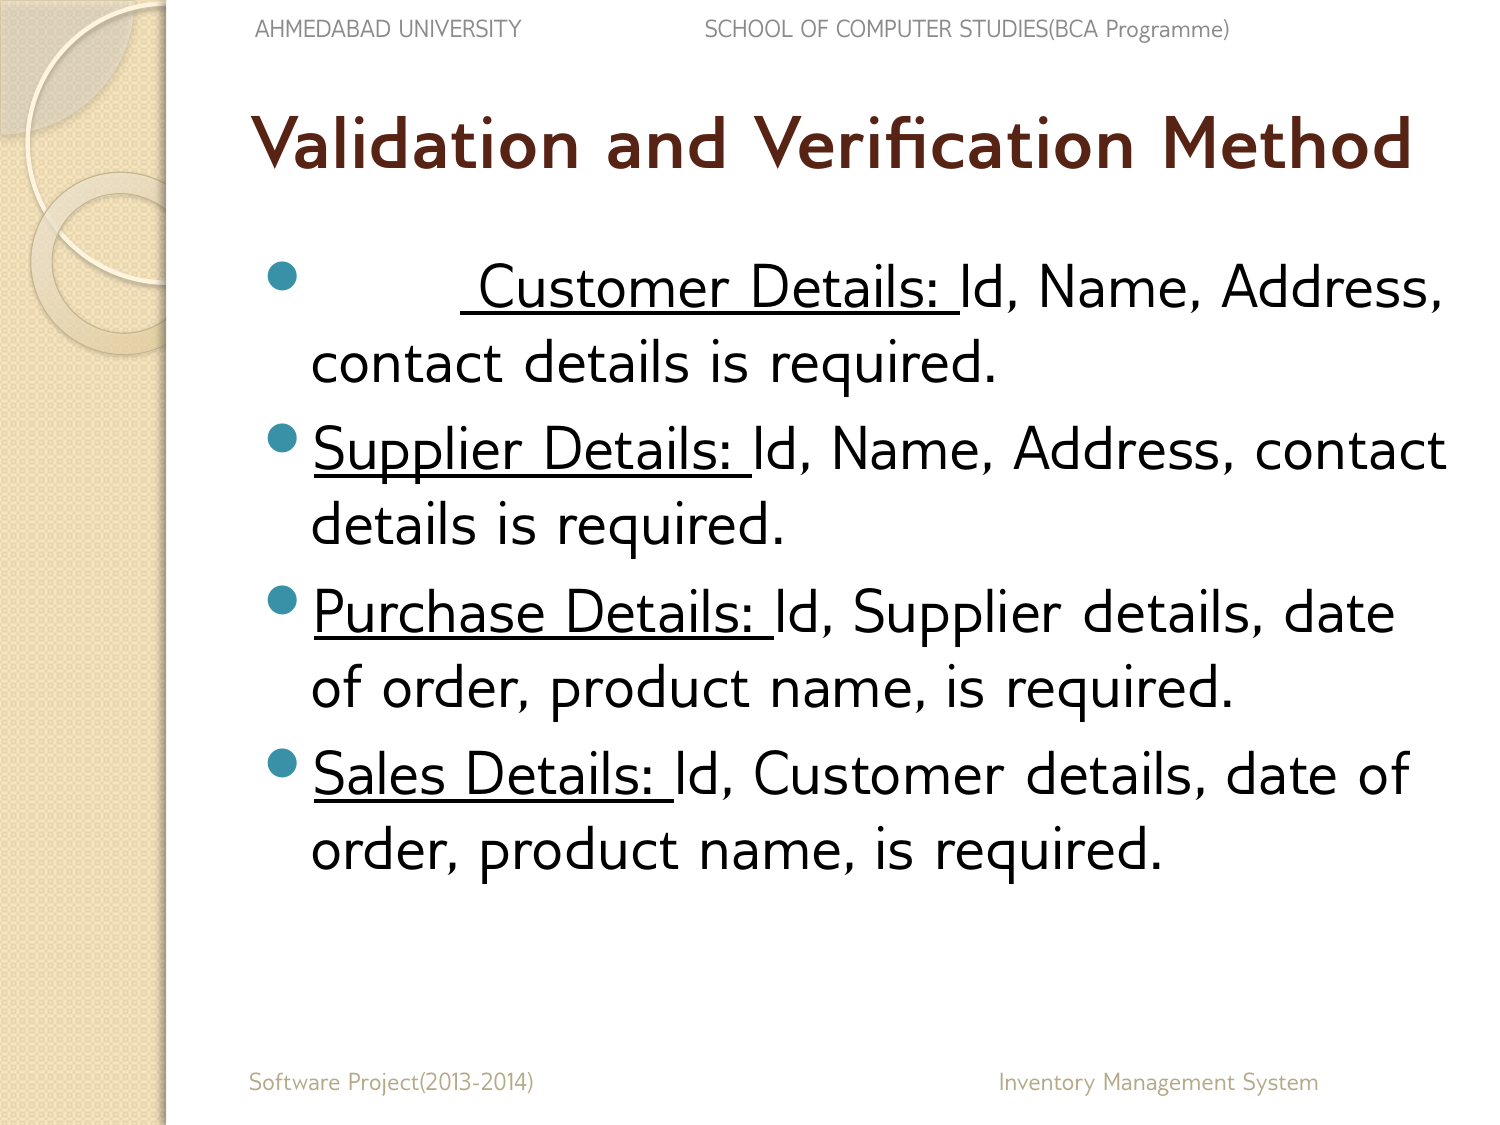

AHMEDABAD UNIVERSITY		SCHOOL OF COMPUTER STUDIES(BCA Programme)
# Validation and Verification Method
	 Customer Details: Id, Name, Address, contact details is required.
Supplier Details: Id, Name, Address, contact details is required.
Purchase Details: Id, Supplier details, date of order, product name, is required.
Sales Details: Id, Customer details, date of order, product name, is required.
Software Project(2013-2014)				Inventory Management System